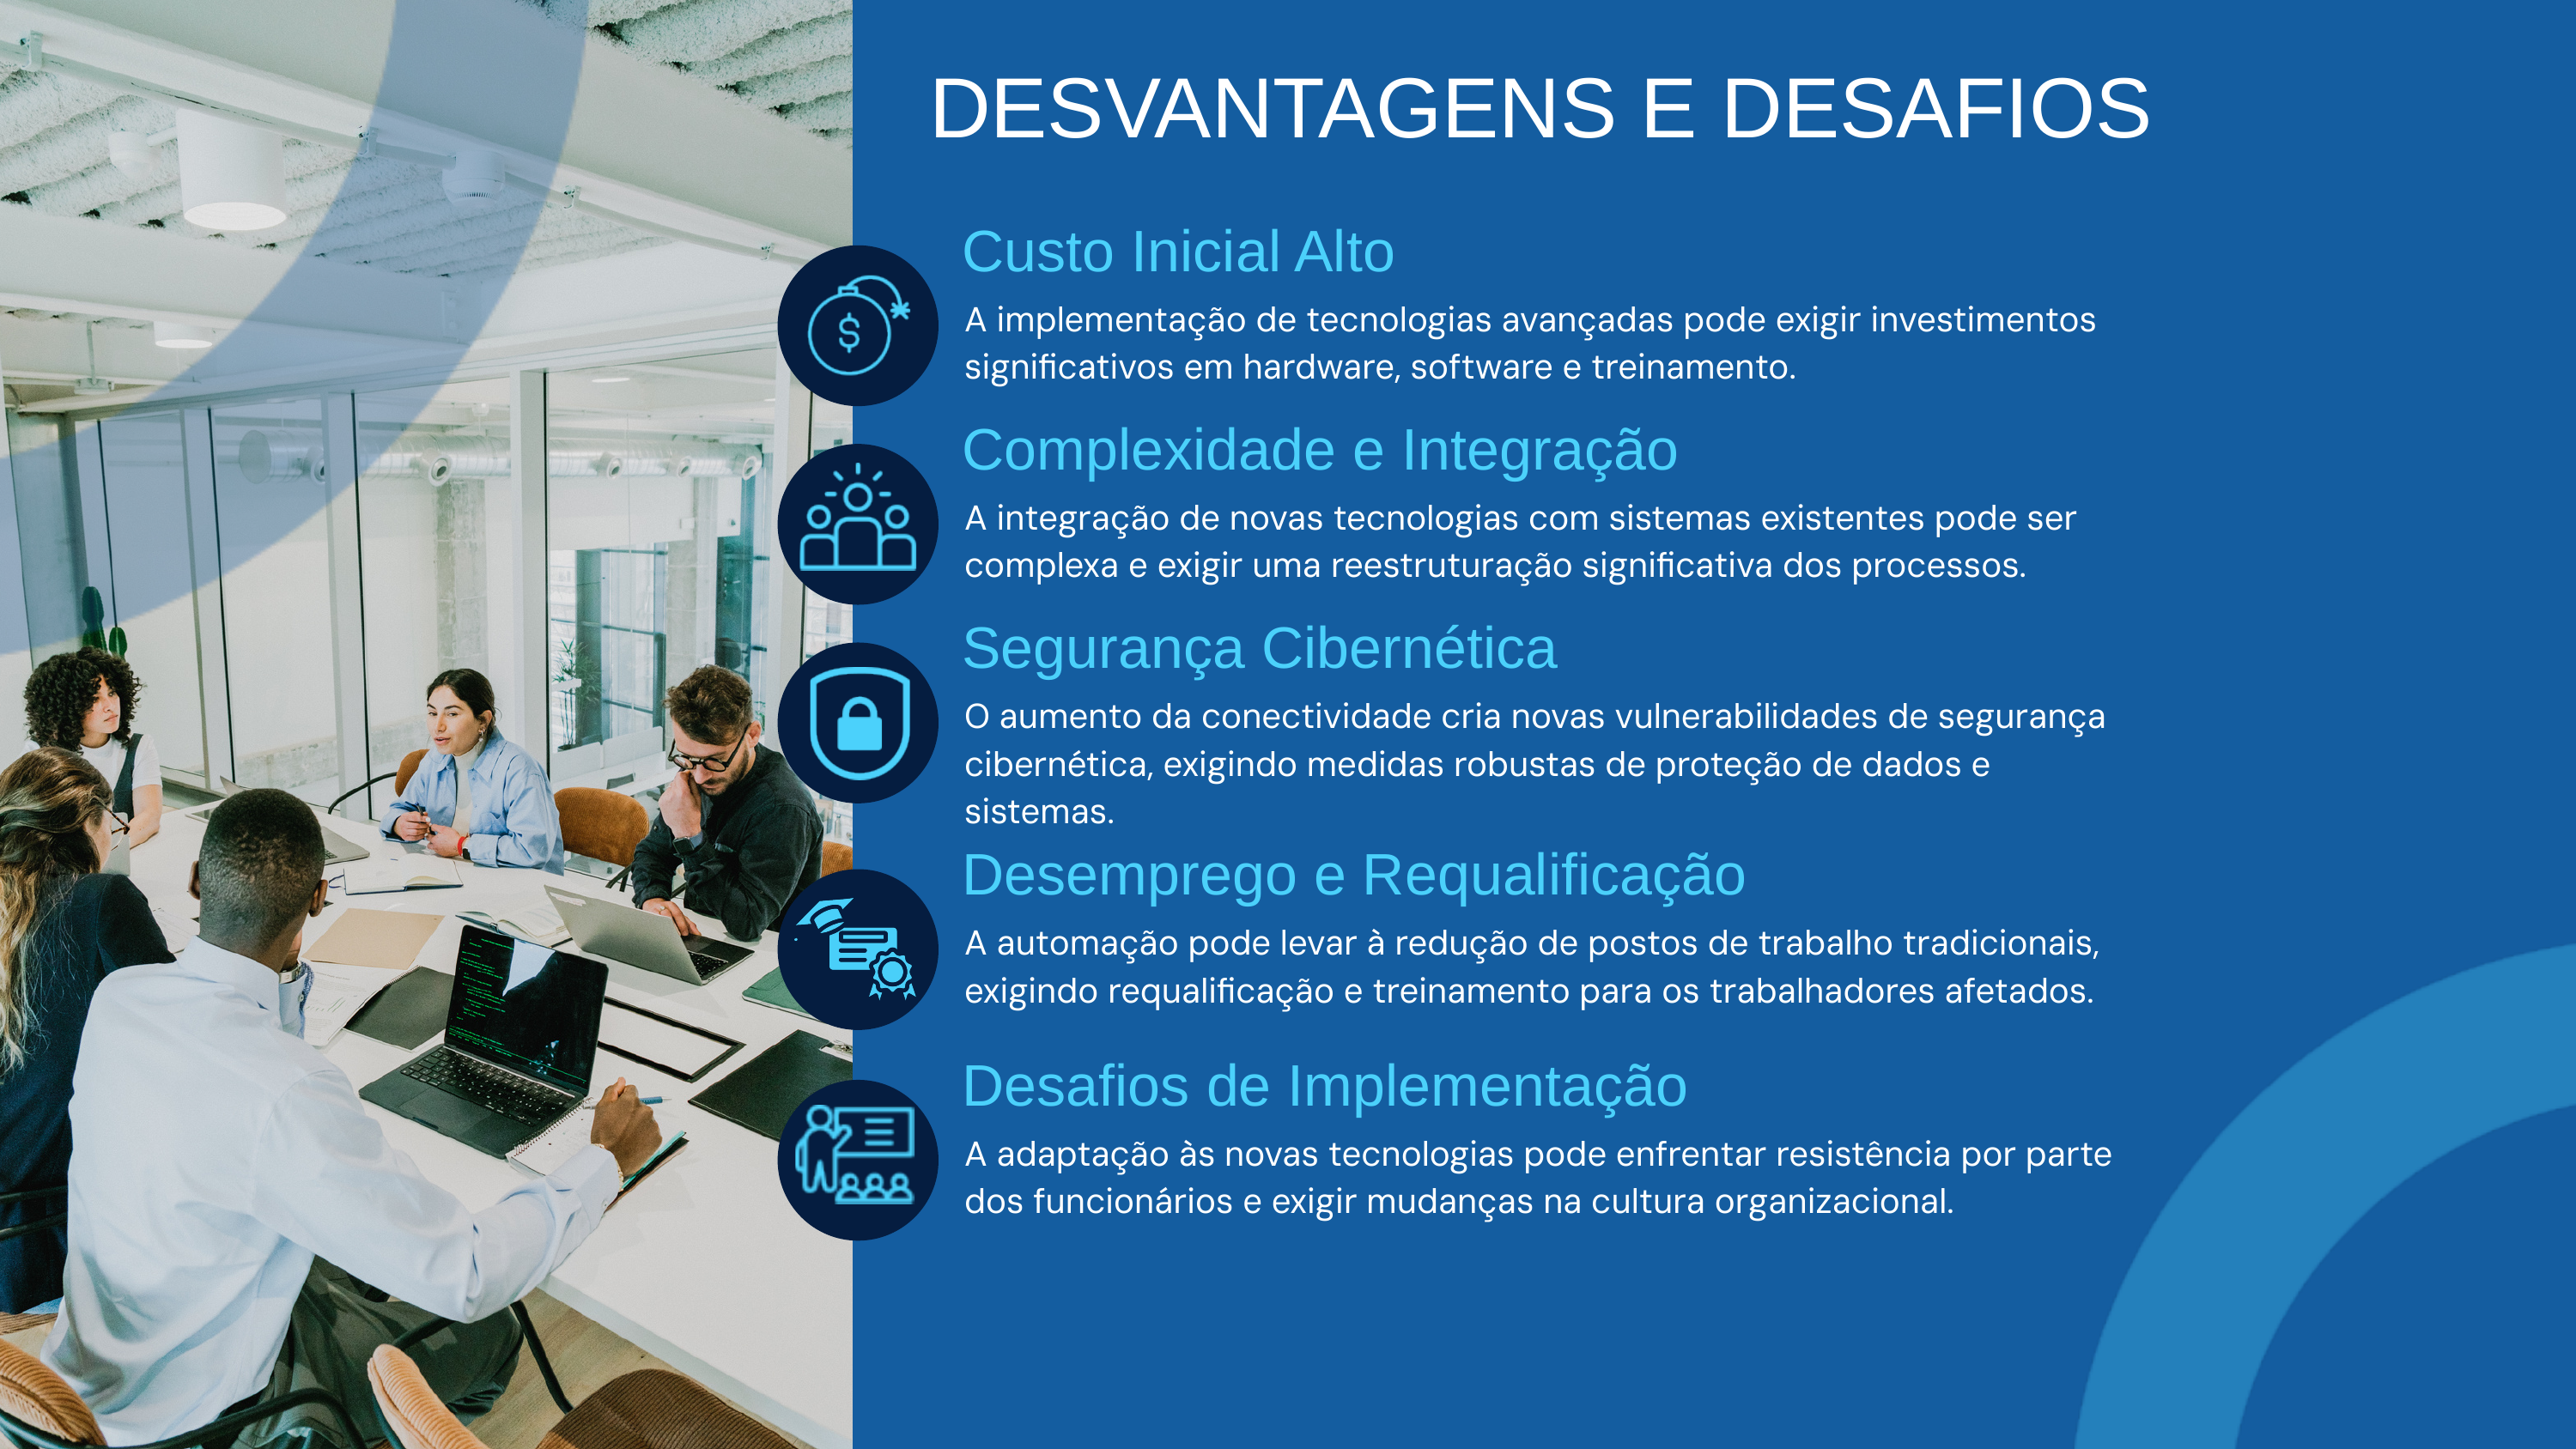

DESVANTAGENS E DESAFIOS
Custo Inicial Alto

A implementação de tecnologias avançadas pode exigir investimentos significativos em hardware, software e treinamento.
Complexidade e Integração

A integração de novas tecnologias com sistemas existentes pode ser complexa e exigir uma reestruturação significativa dos processos.
Segurança Cibernética

O aumento da conectividade cria novas vulnerabilidades de segurança cibernética, exigindo medidas robustas de proteção de dados e sistemas.
Desemprego e Requalificação

A automação pode levar à redução de postos de trabalho tradicionais, exigindo requalificação e treinamento para os trabalhadores afetados.

Desafios de Implementação

A adaptação às novas tecnologias pode enfrentar resistência por parte dos funcionários e exigir mudanças na cultura organizacional.